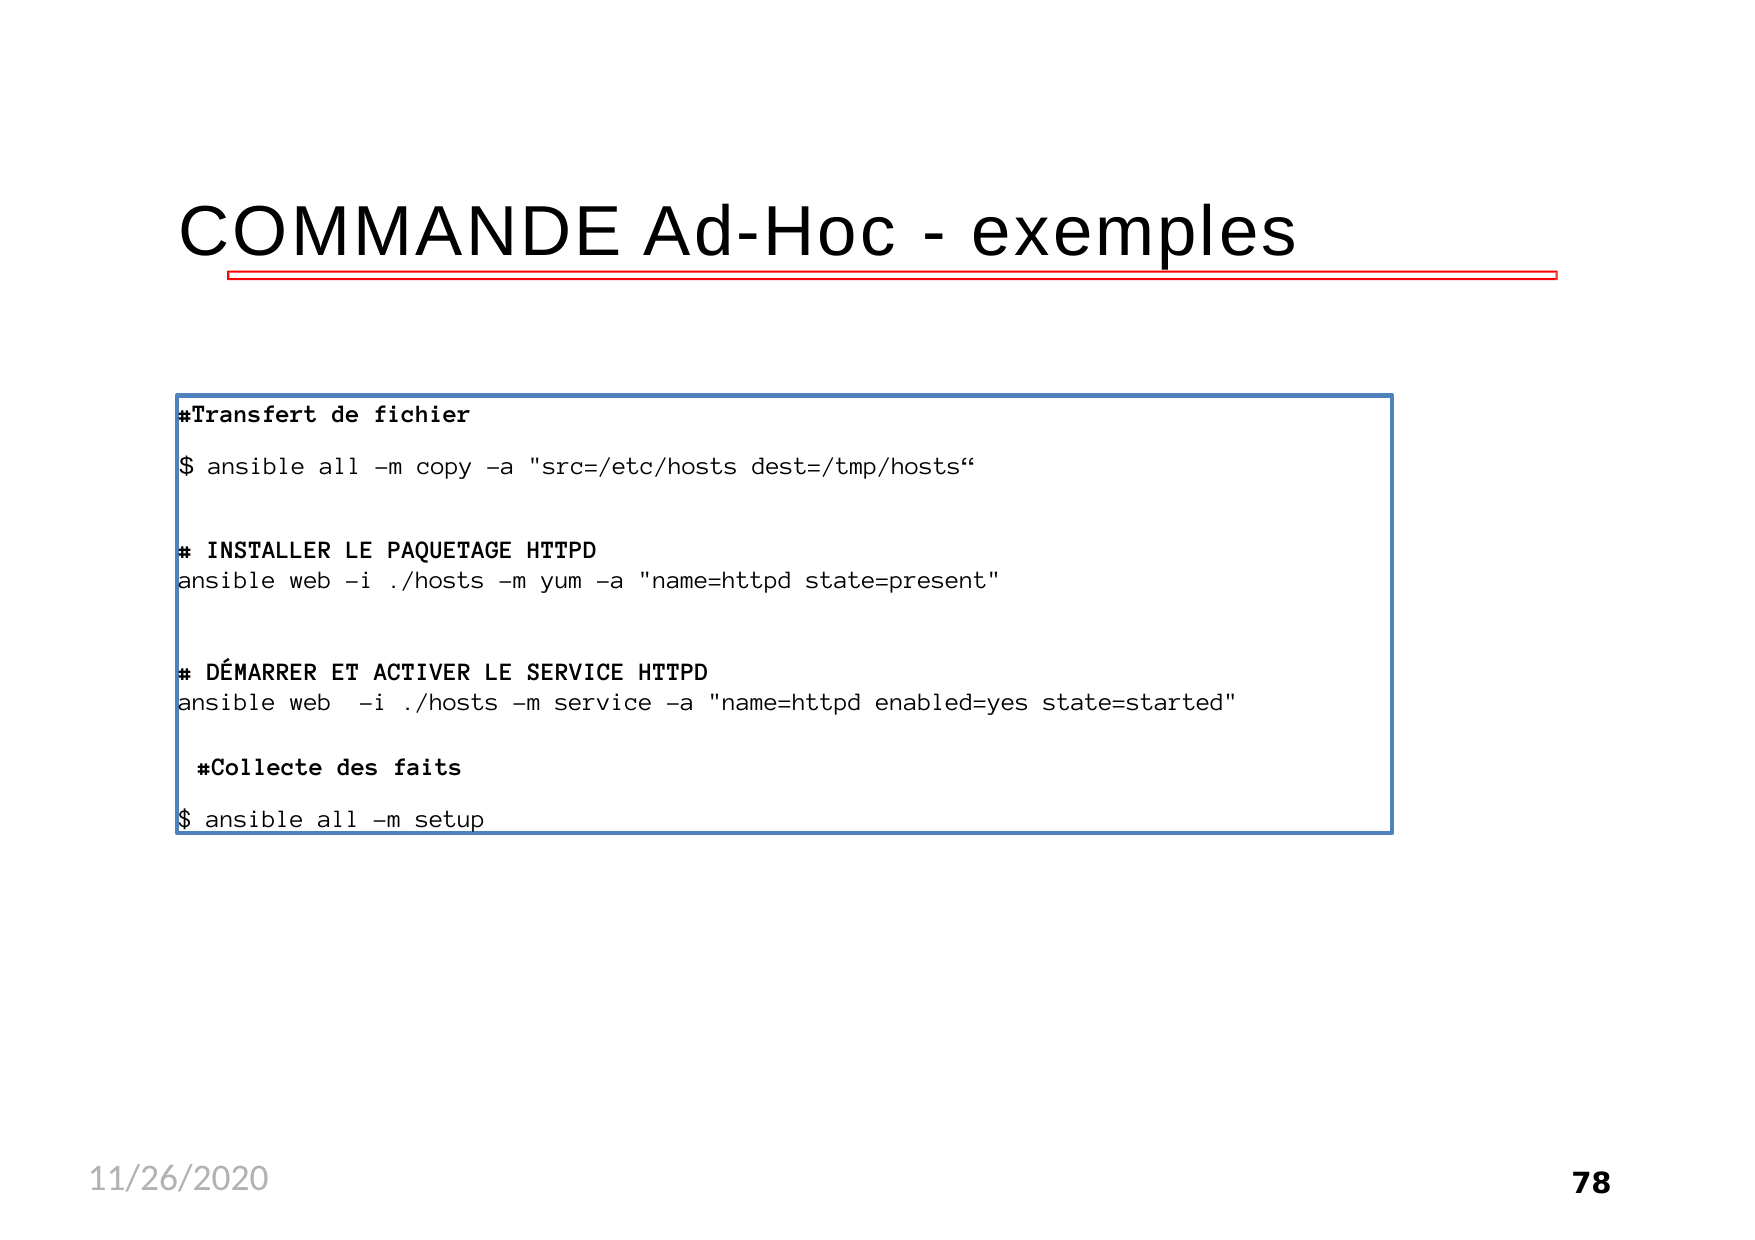

# COMMANDE Ad-Hoc - exemples
#Transfert de fichier
$ ansible all -m copy -a "src=/etc/hosts dest=/tmp/hosts“

# INSTALLER LE PAQUETAGE HTTPD
ansible web -i ./hosts -m yum -a "name=httpd state=present"

# DÉMARRER ET ACTIVER LE SERVICE HTTPD
ansible web  -i ./hosts -m service -a "name=httpd enabled=yes state=started"

#Collecte des faits
$ ansible all -m setup
11/26/2020
78